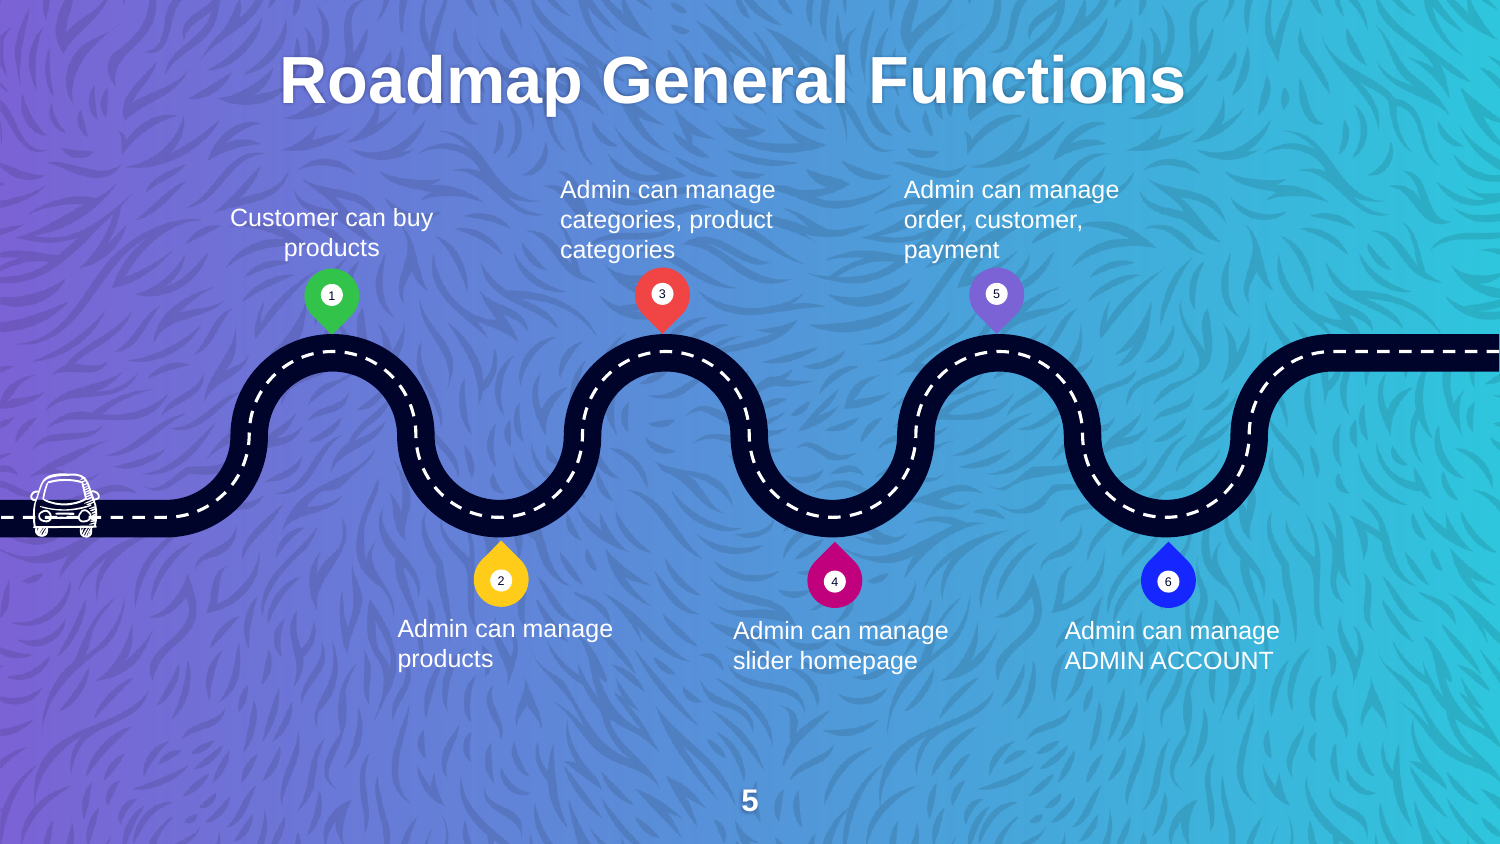

# Roadmap General Functions
Customer can buy products
Admin can manage order, customer, payment
Admin can manage categories, product categories

3

5

1

2

4

6
Admin can manage products
Admin can manage slider homepage
Admin can manage ADMIN ACCOUNT
5